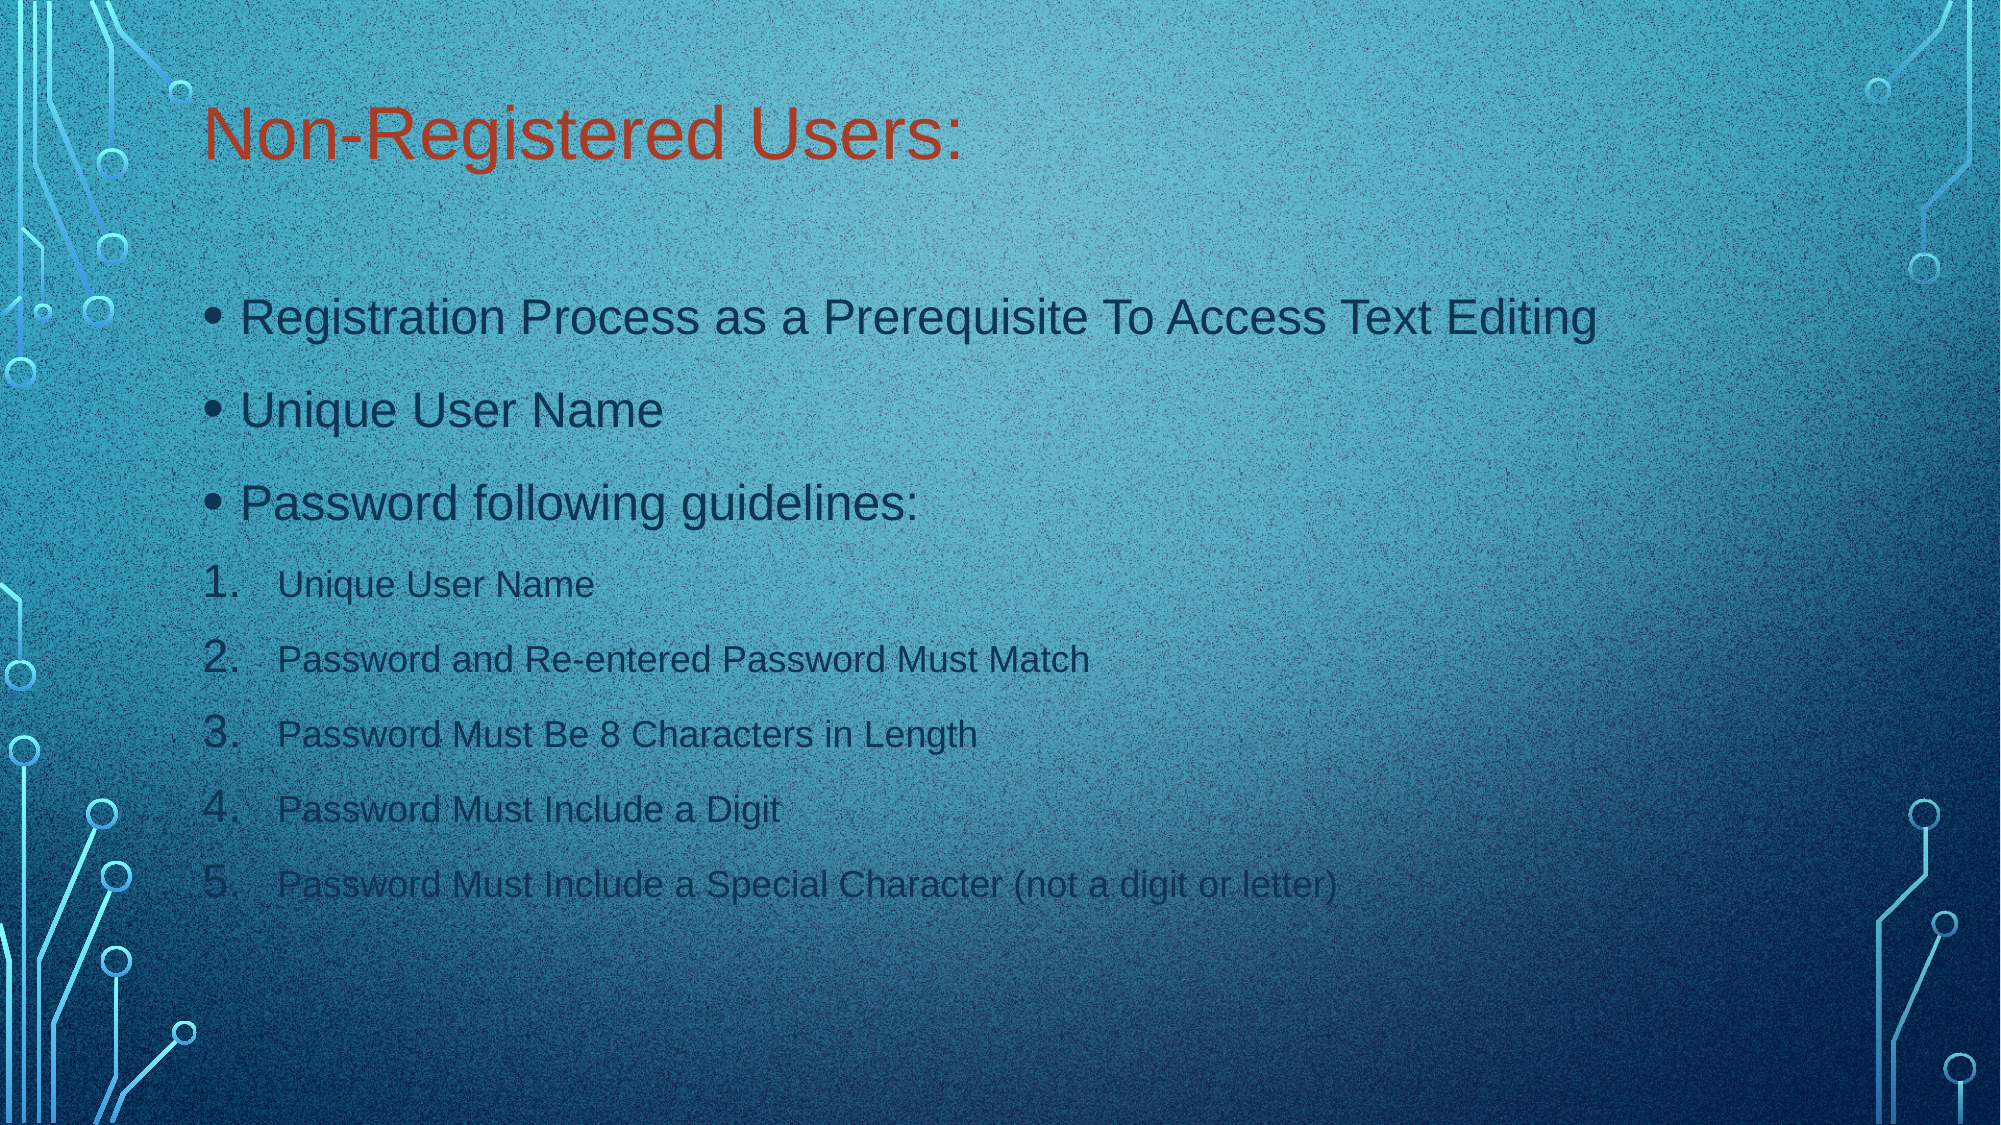

# Non-Registered Users:
Registration Process as a Prerequisite To Access Text Editing
Unique User Name
Password following guidelines:
Unique User Name
Password and Re-entered Password Must Match
Password Must Be 8 Characters in Length
Password Must Include a Digit
Password Must Include a Special Character (not a digit or letter)